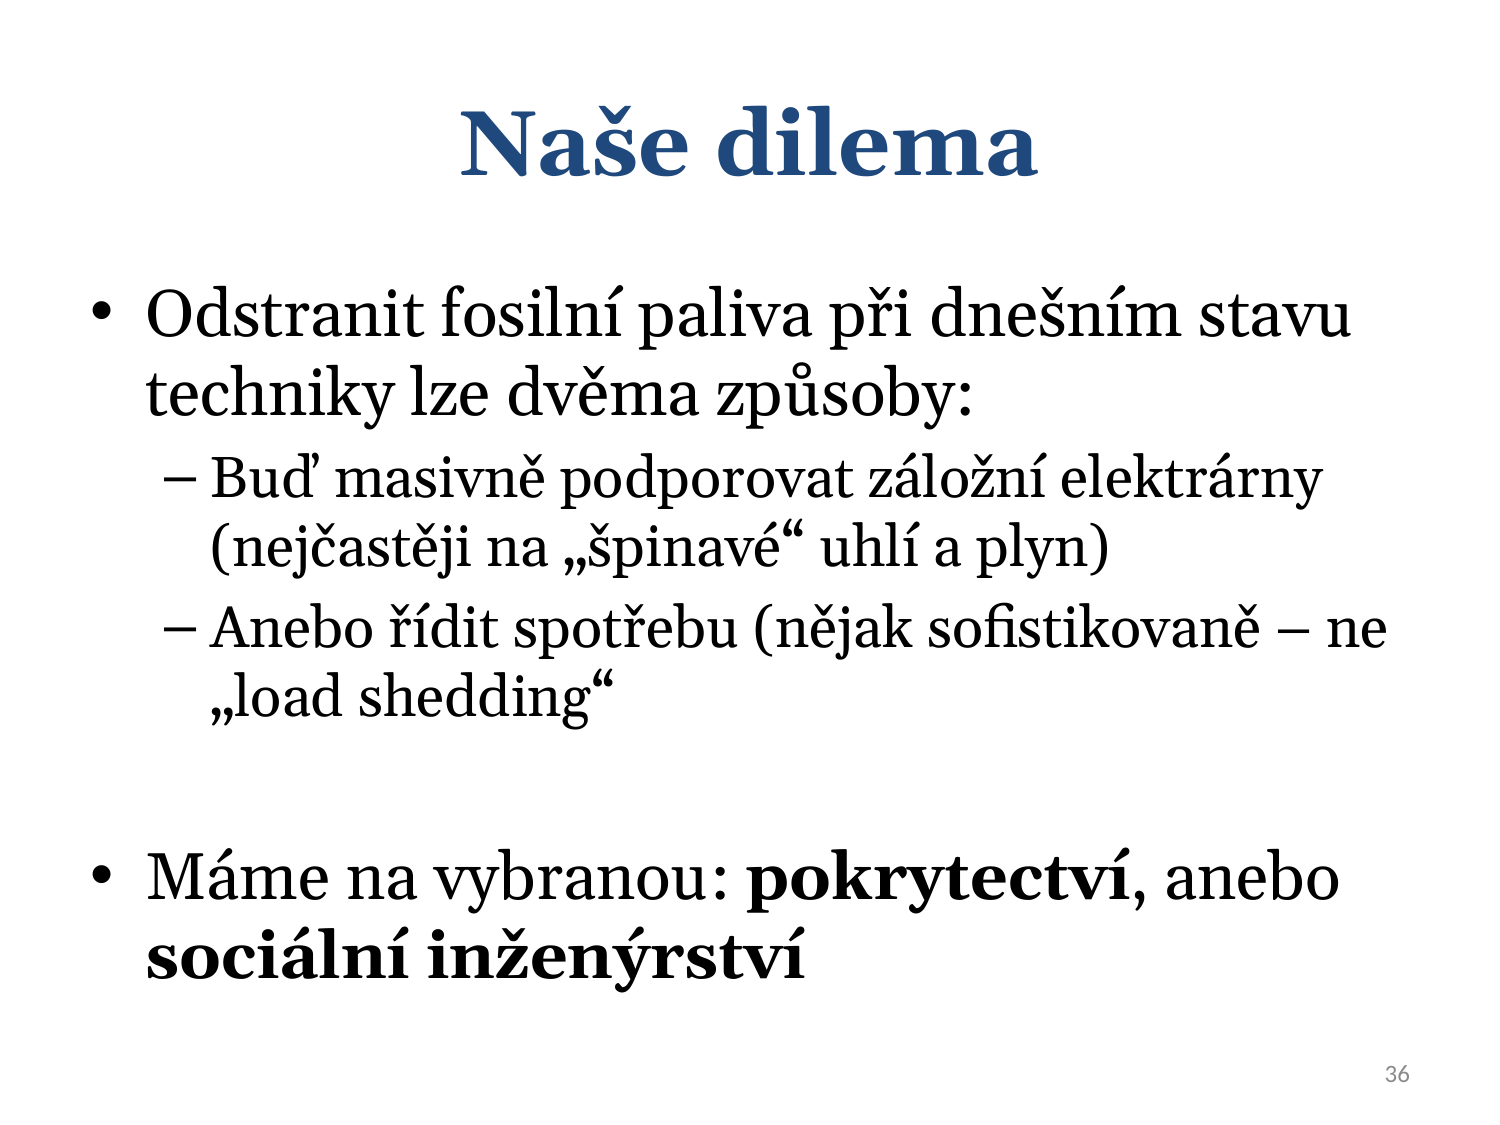

# Naše dilema
Odstranit fosilní paliva při dnešním stavu techniky lze dvěma způsoby:
Buď masivně podporovat záložní elektrárny (nejčastěji na „špinavé“ uhlí a plyn)
Anebo řídit spotřebu (nějak sofistikovaně – ne „load shedding“

Máme na vybranou: pokrytectví, anebo sociální inženýrství

36